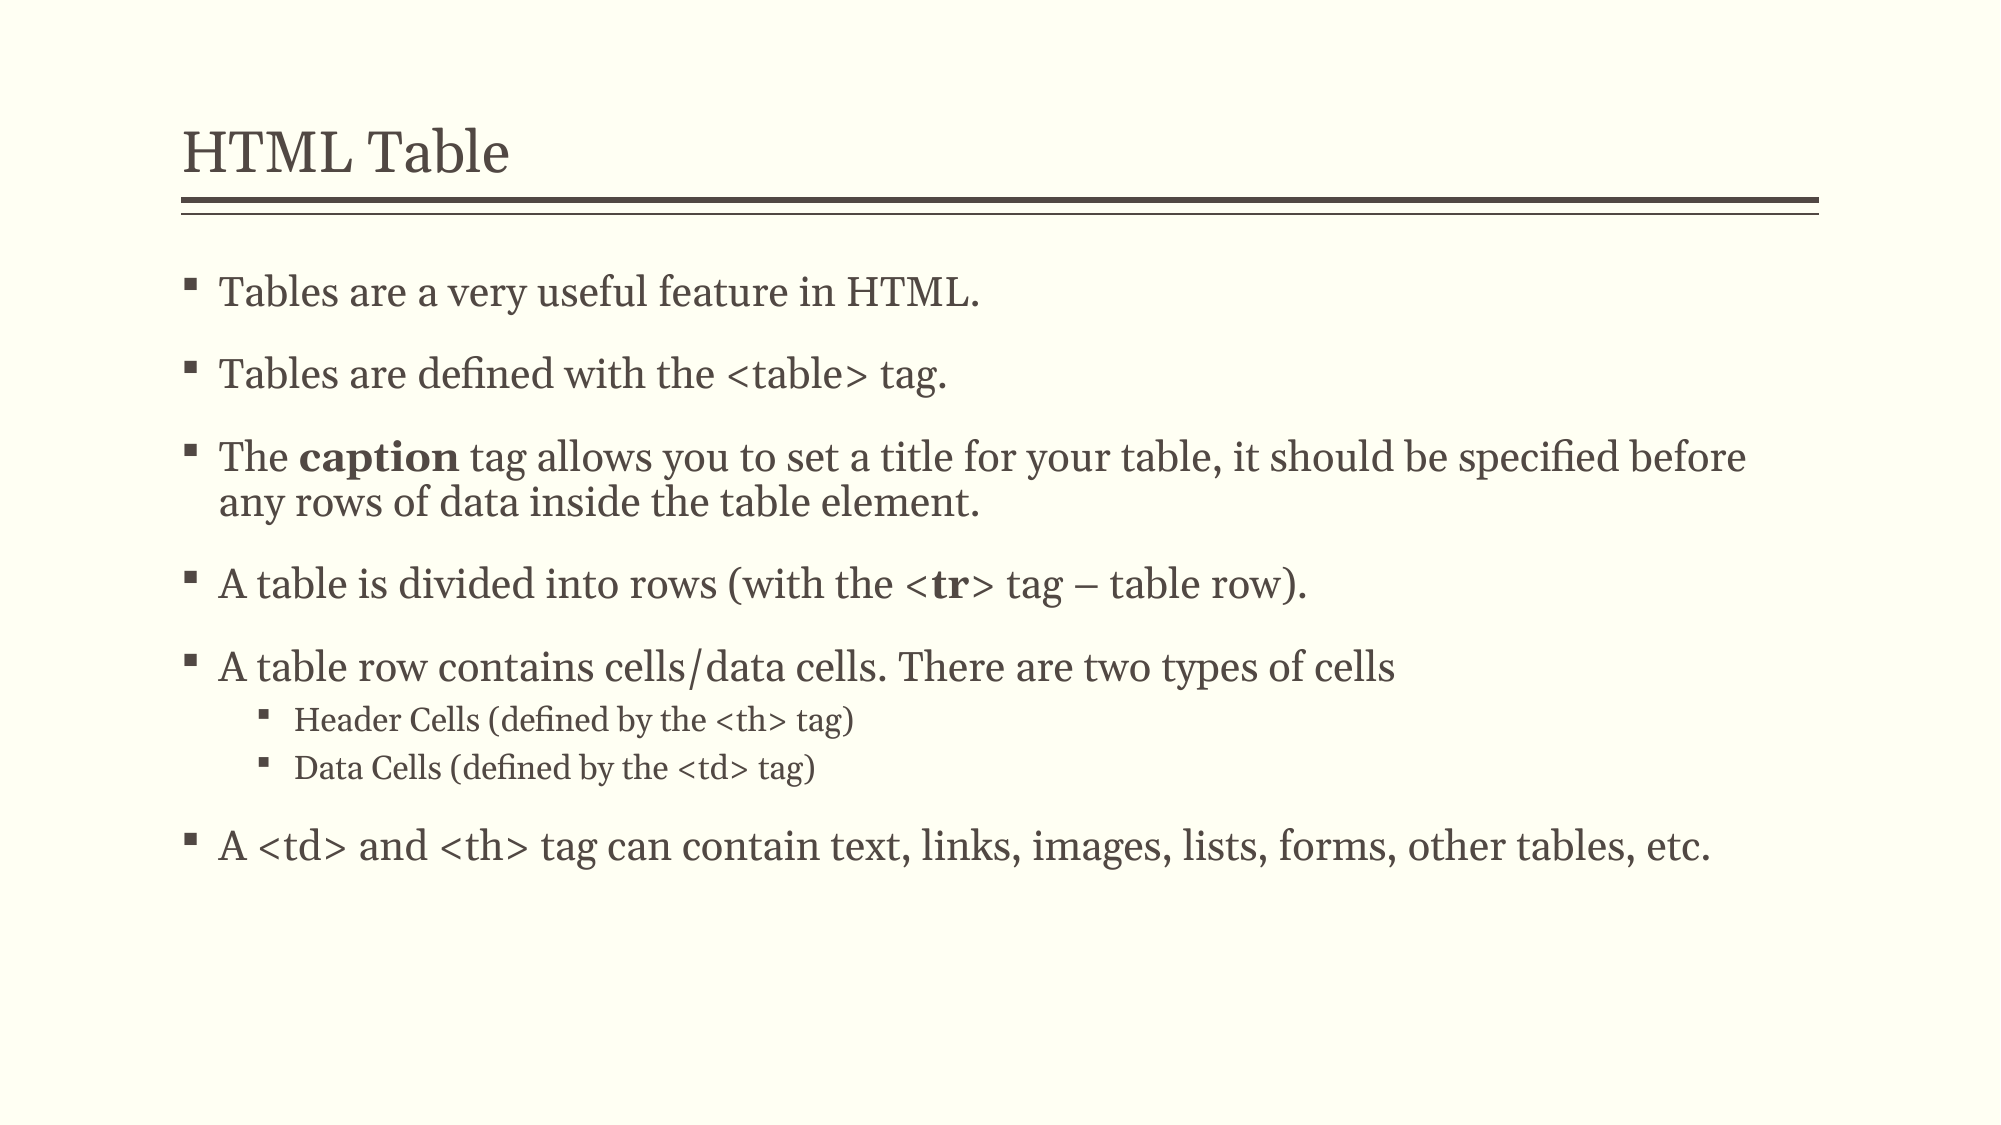

# HTML Table
Tables are a very useful feature in HTML.
Tables are defined with the <table> tag.
The caption tag allows you to set a title for your table, it should be specified before any rows of data inside the table element.
A table is divided into rows (with the <tr> tag – table row).
A table row contains cells/data cells. There are two types of cells
Header Cells (defined by the <th> tag)
Data Cells (defined by the <td> tag)
A <td> and <th> tag can contain text, links, images, lists, forms, other tables, etc.